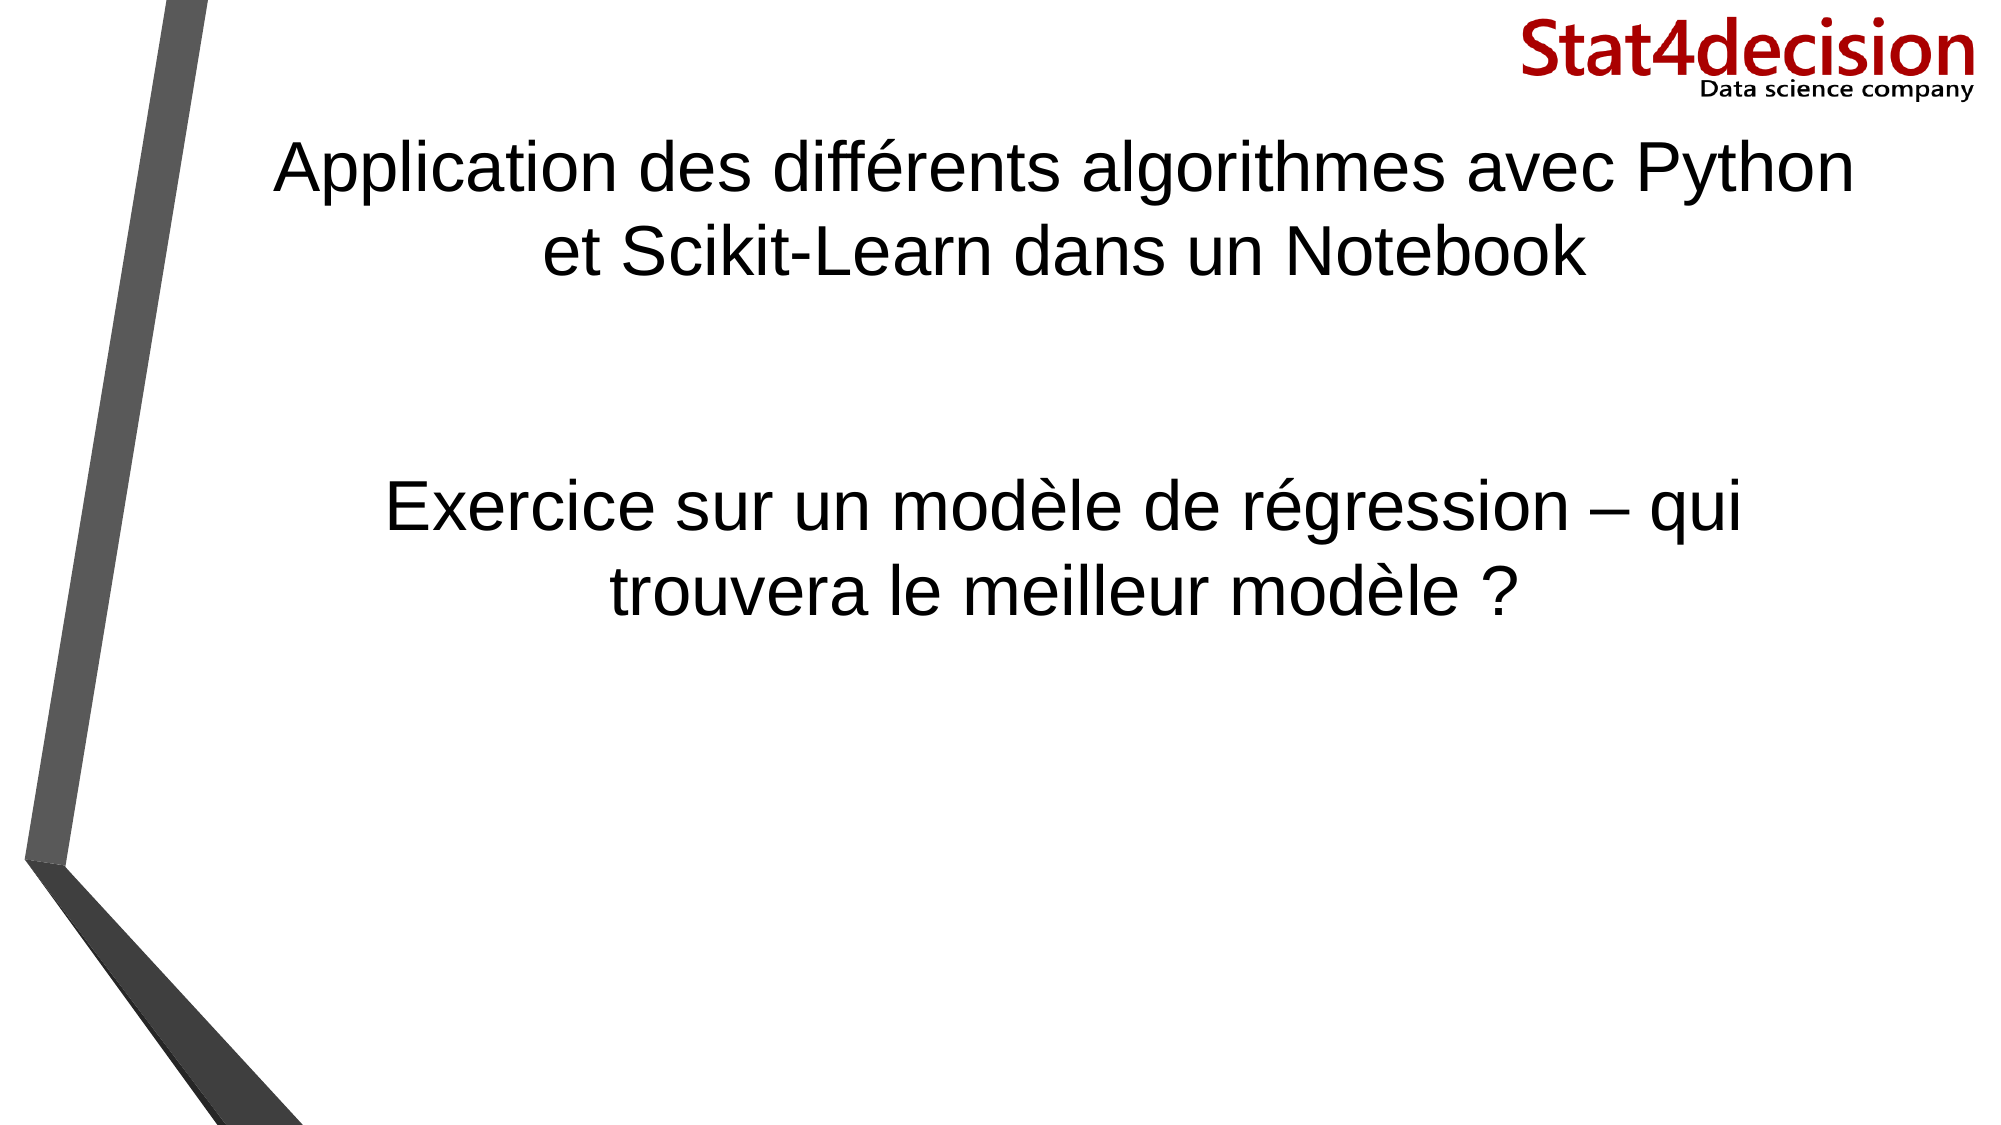

# Application des différents algorithmes avec Python et Scikit-Learn dans un Notebook Exercice sur un modèle de régression – qui trouvera le meilleur modèle ?